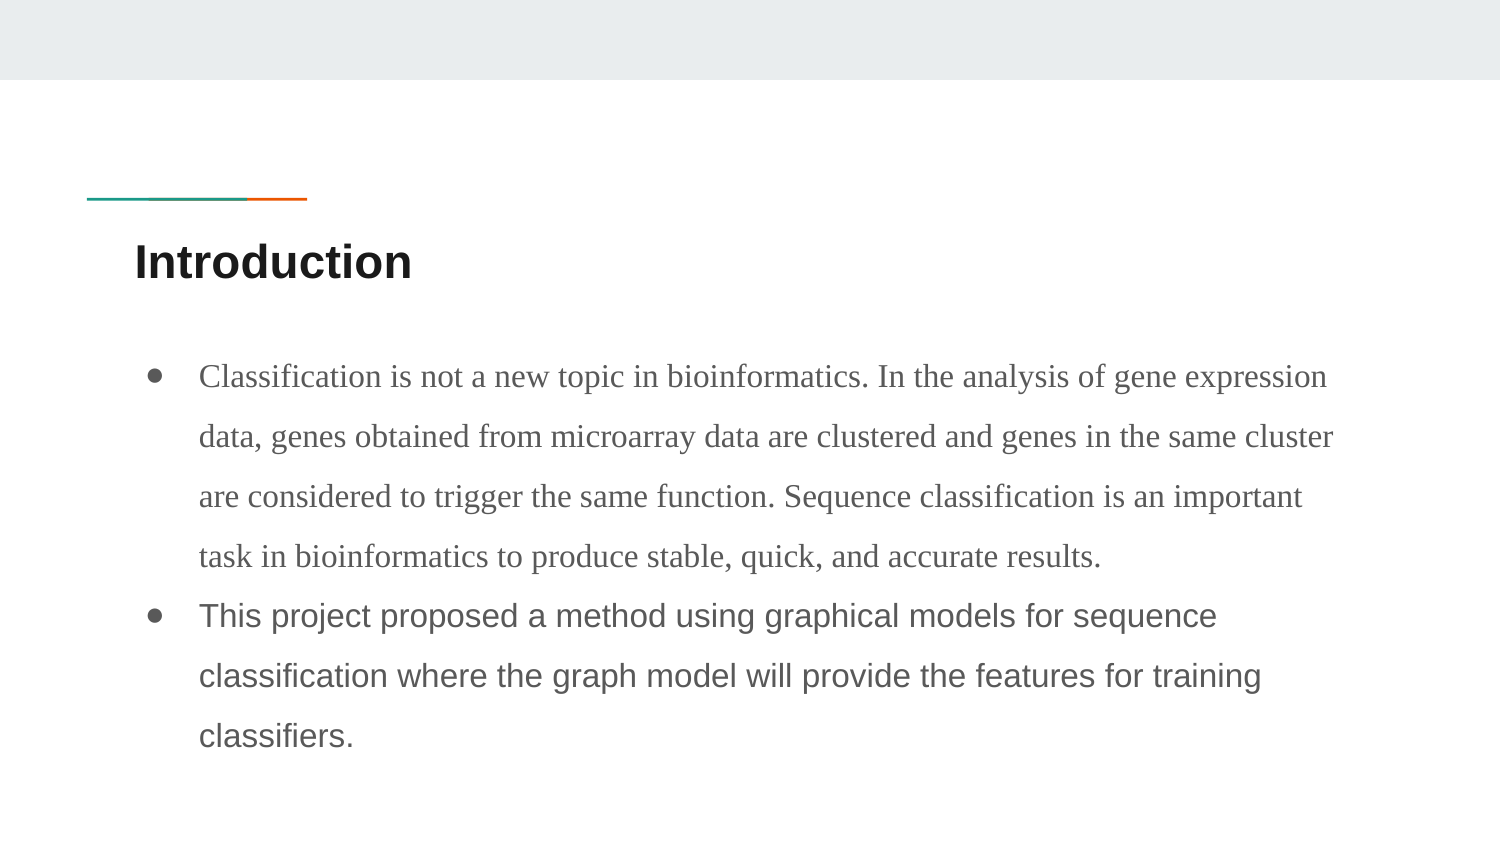

# Introduction
Classification is not a new topic in bioinformatics. In the analysis of gene expression data, genes obtained from microarray data are clustered and genes in the same cluster are considered to trigger the same function. Sequence classification is an important task in bioinformatics to produce stable, quick, and accurate results.
This project proposed a method using graphical models for sequence classification where the graph model will provide the features for training classifiers.